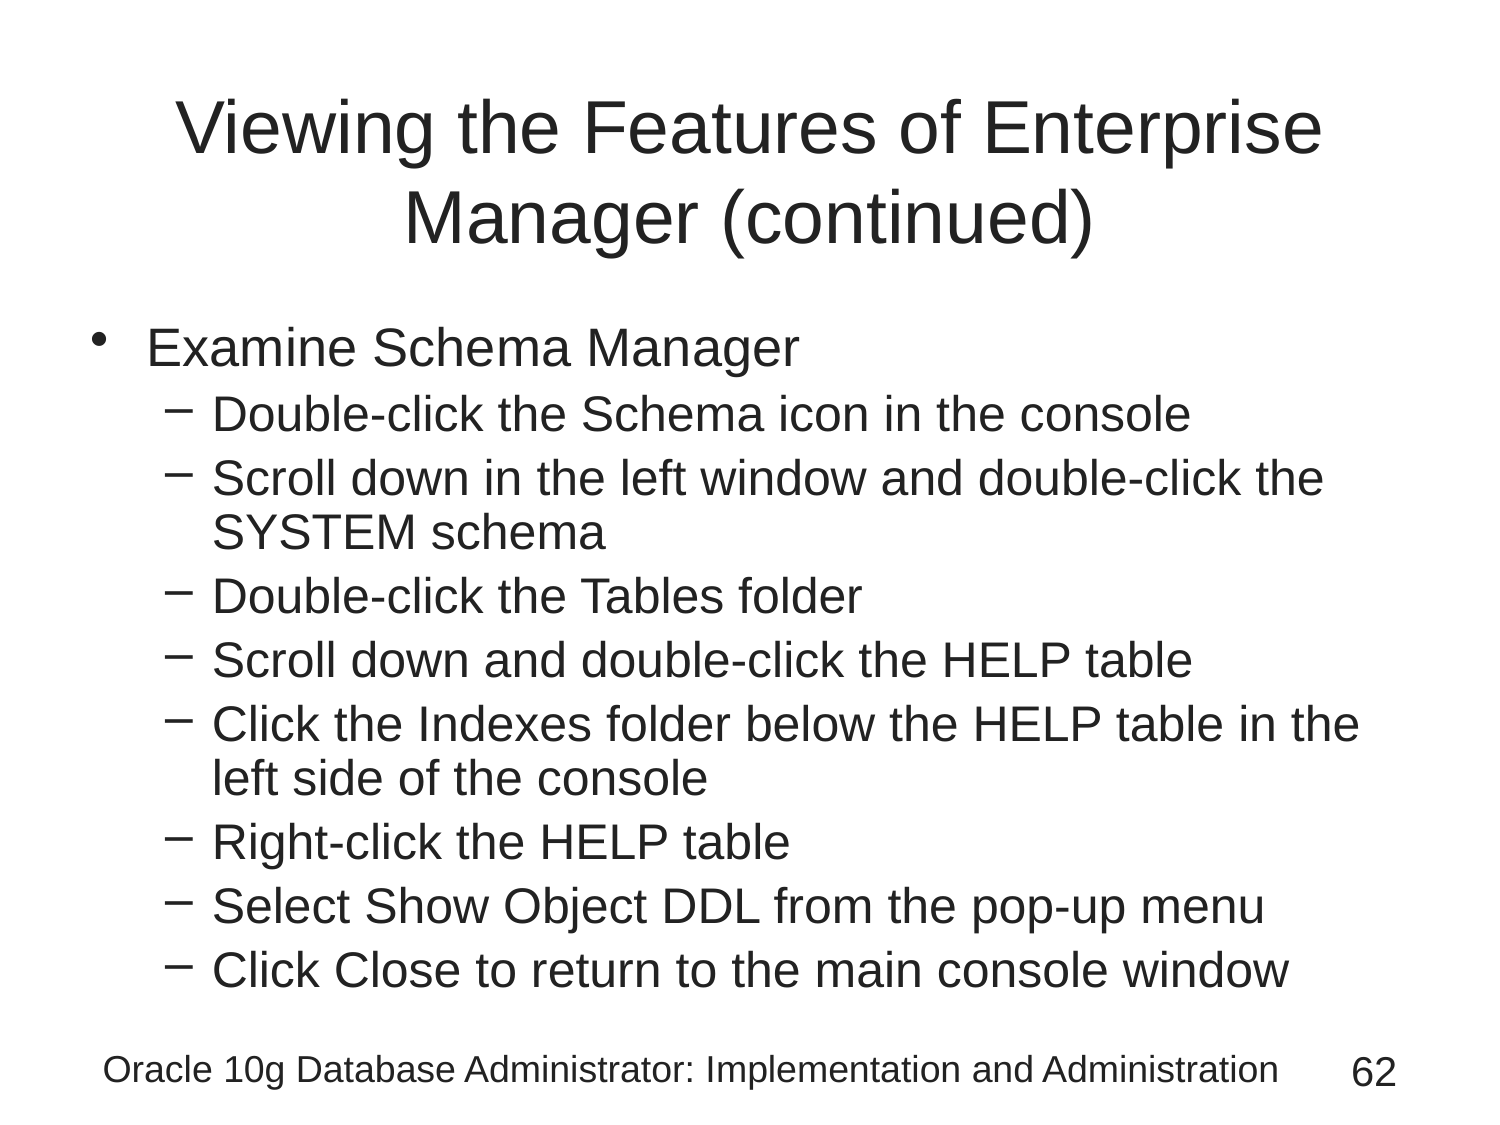

# Viewing the Features of Enterprise Manager (continued)
Examine Schema Manager
Double-click the Schema icon in the console
Scroll down in the left window and double-click the SYSTEM schema
Double-click the Tables folder
Scroll down and double-click the HELP table
Click the Indexes folder below the HELP table in the left side of the console
Right-click the HELP table
Select Show Object DDL from the pop-up menu
Click Close to return to the main console window
Oracle 10g Database Administrator: Implementation and Administration
62